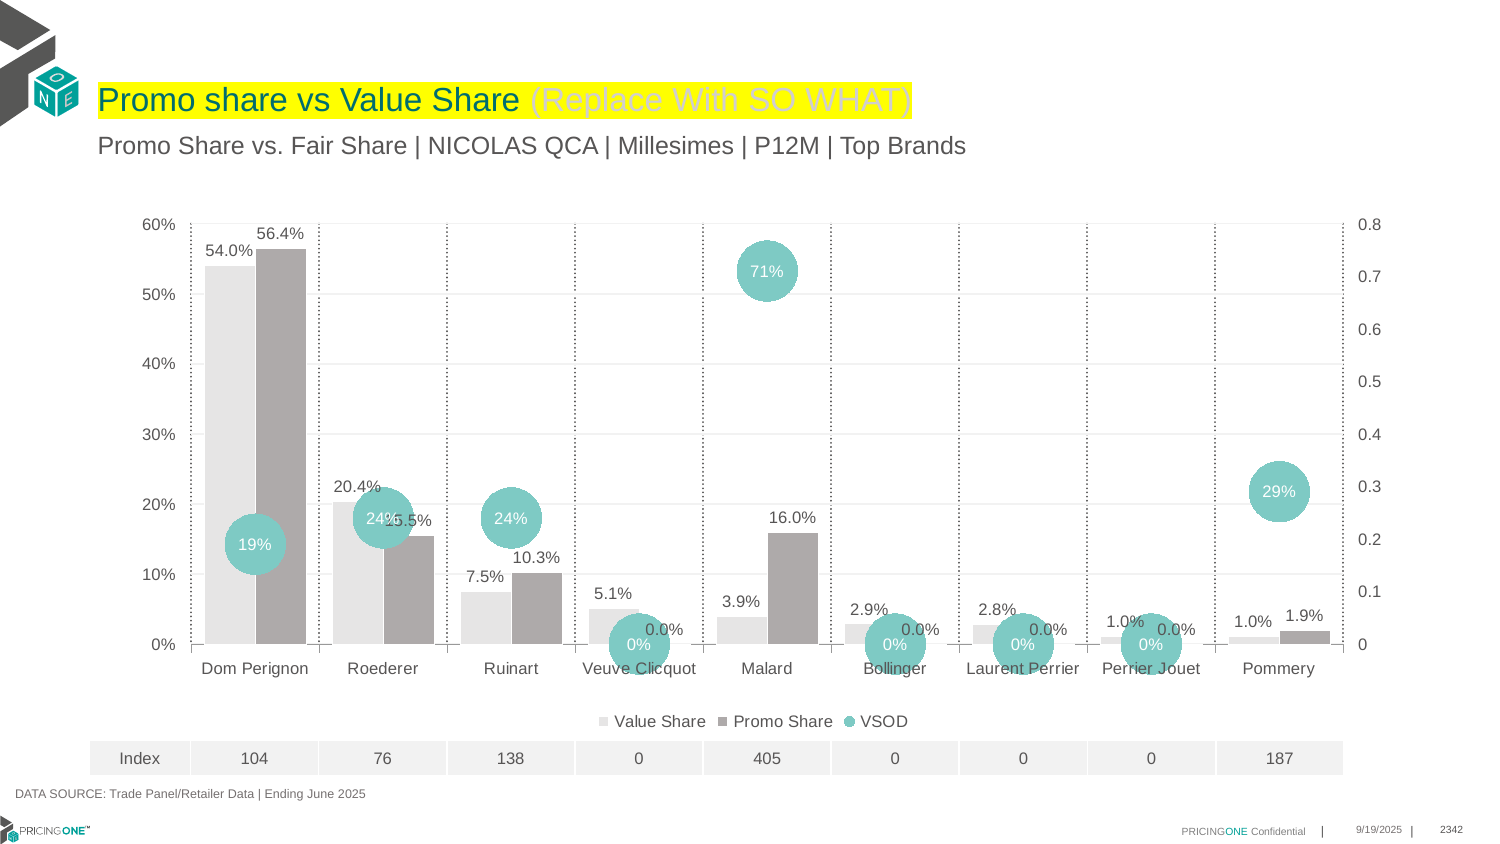

# Promo share vs Value Share (Replace With SO WHAT)
Promo Share vs. Fair Share | NICOLAS QCA | Millesimes | P12M | Top Brands

### Chart

| Category | Value Share | Promo Share | VSOD |
|---|---|---|---|
| Dom Perignon | 0.5402916939395466 | 0.564118372379778 | 0.19 |
| Roederer | 0.20392729469815216 | 0.15480502466091245 | 0.24 |
| Ruinart | 0.0745682493328634 | 0.10267031442663378 | 0.24 |
| Veuve Clicquot | 0.050759444808082844 | 0.0 | 0.0 |
| Malard | 0.0394307101018747 | 0.1595252774352651 | 0.71 |
| Bollinger | 0.028722957890673514 | 0.0 | 0.0 |
| Laurent Perrier | 0.027756239195743753 | 0.0 | 0.0 |
| Perrier Jouet | 0.010456002551063224 | 0.0 | 0.0 |
| Pommery | 0.010116979675410772 | 0.018881011097410604 | 0.29 |
| Index | 104 | 76 | 138 | 0 | 405 | 0 | 0 | 0 | 187 |
| --- | --- | --- | --- | --- | --- | --- | --- | --- | --- |
DATA SOURCE: Trade Panel/Retailer Data | Ending June 2025

9/19/2025
2342